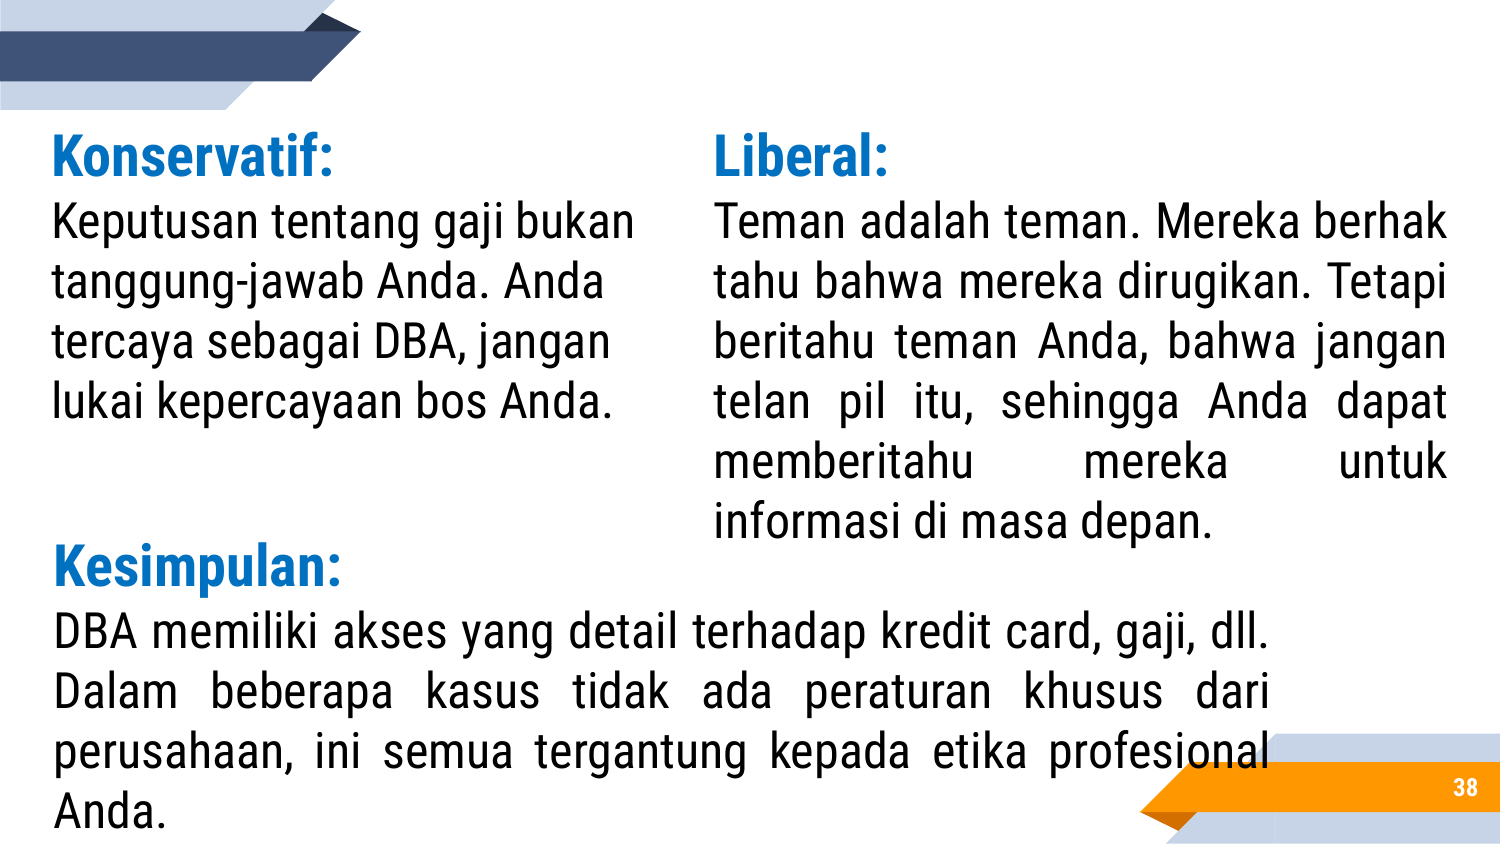

Konservatif:
Keputusan tentang gaji bukan tanggung-jawab Anda. Anda tercaya sebagai DBA, jangan lukai kepercayaan bos Anda.
Liberal:
Teman adalah teman. Mereka berhak tahu bahwa mereka dirugikan. Tetapi beritahu teman Anda, bahwa jangan telan pil itu, sehingga Anda dapat memberitahu mereka untuk informasi di masa depan.

Kesimpulan:
DBA memiliki akses yang detail terhadap kredit card, gaji, dll. Dalam beberapa kasus tidak ada peraturan khusus dari perusahaan, ini semua tergantung kepada etika profesional Anda.

38